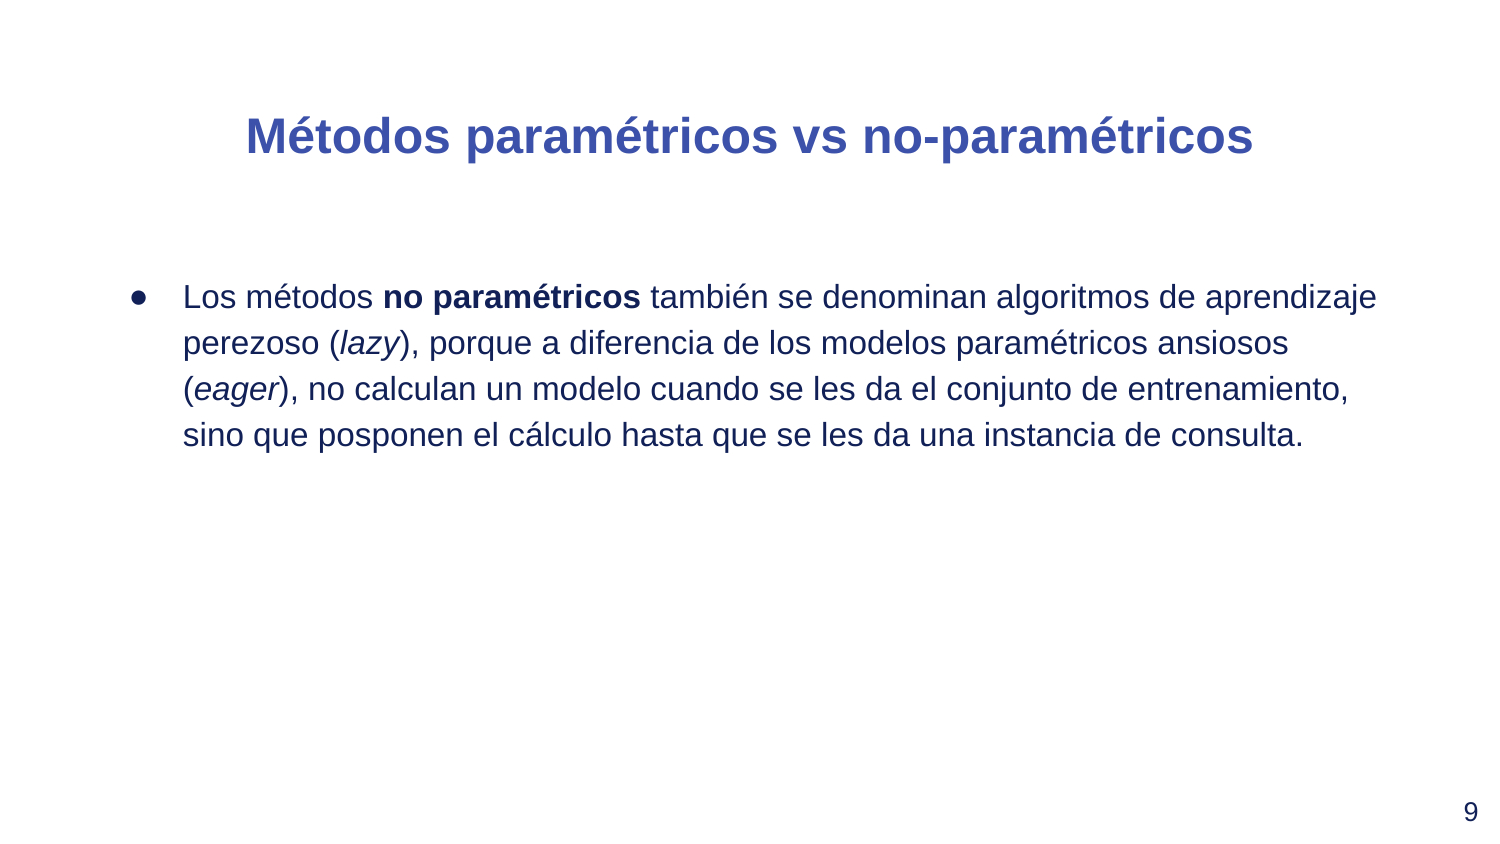

Métodos paramétricos vs no-paramétricos
Los métodos no paramétricos también se denominan algoritmos de aprendizaje perezoso (lazy), porque a diferencia de los modelos paramétricos ansiosos (eager), no calculan un modelo cuando se les da el conjunto de entrenamiento, sino que posponen el cálculo hasta que se les da una instancia de consulta.
9